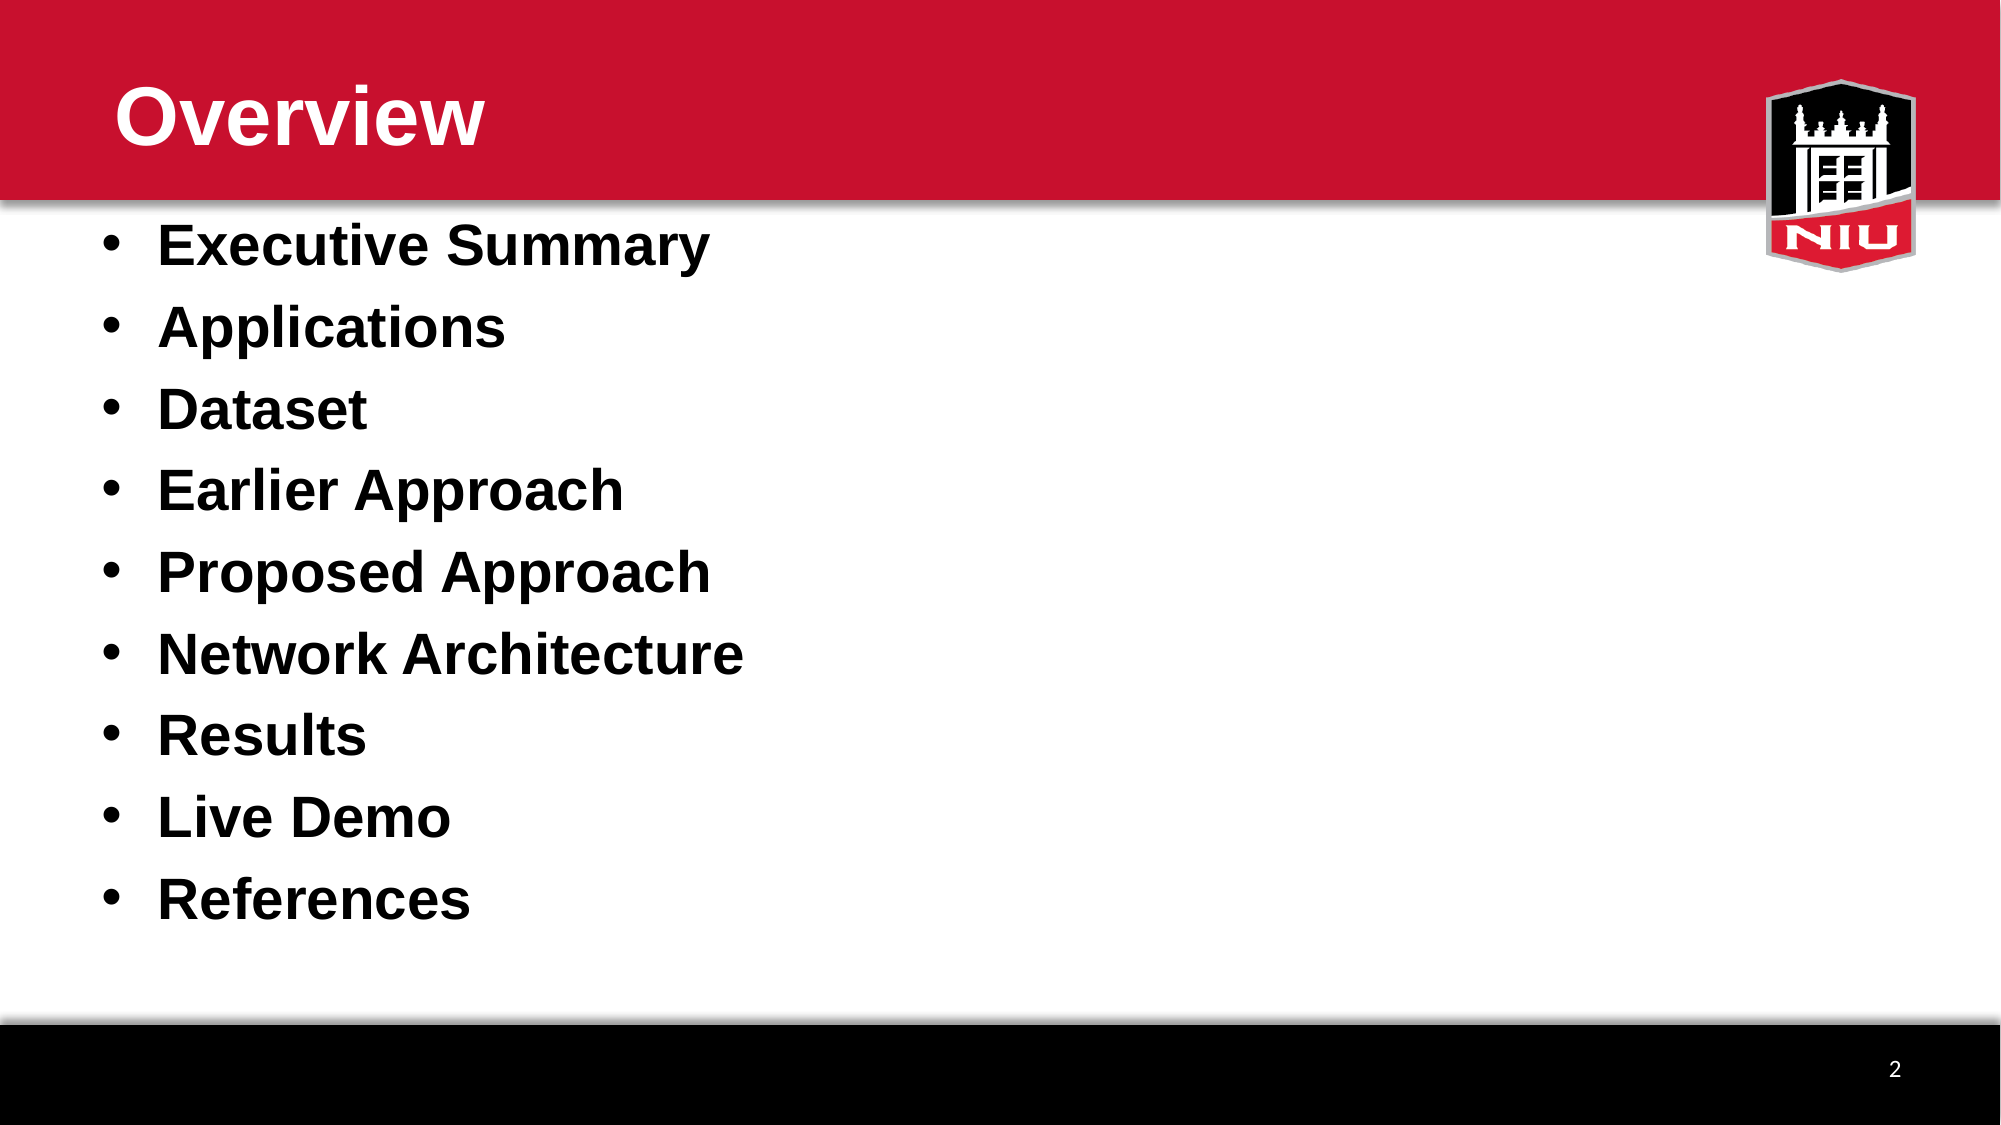

# Overview
Executive Summary
Applications
Dataset
Earlier Approach
Proposed Approach
Network Architecture
Results
Live Demo
References

2